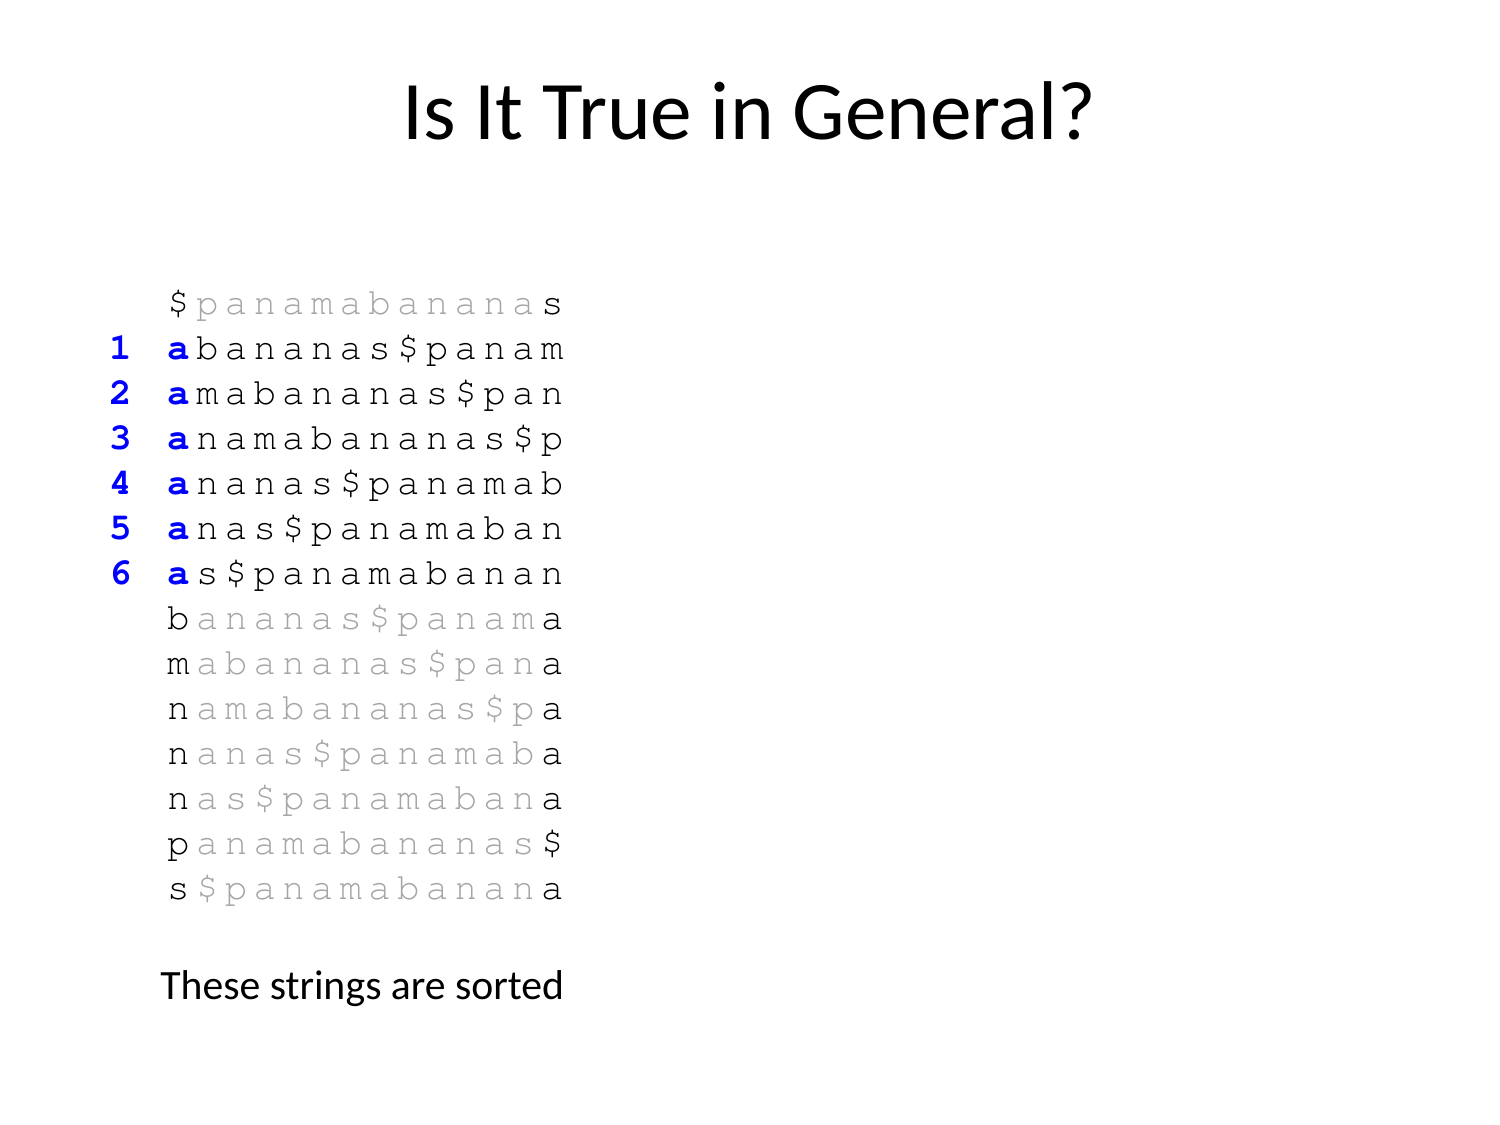

# Is It True in General?
$panamabananas
1 abananas$panam
2 amabananas$pan
3 anamabananas$p
4 ananas$panamab
5 anas$panamaban
6 as$panamabanan
bananas$panama
mabananas$pana
namabananas$pa
nanas$panamaba
nas$panamabana
panamabananas$
s$panamabanana
These strings are sorted